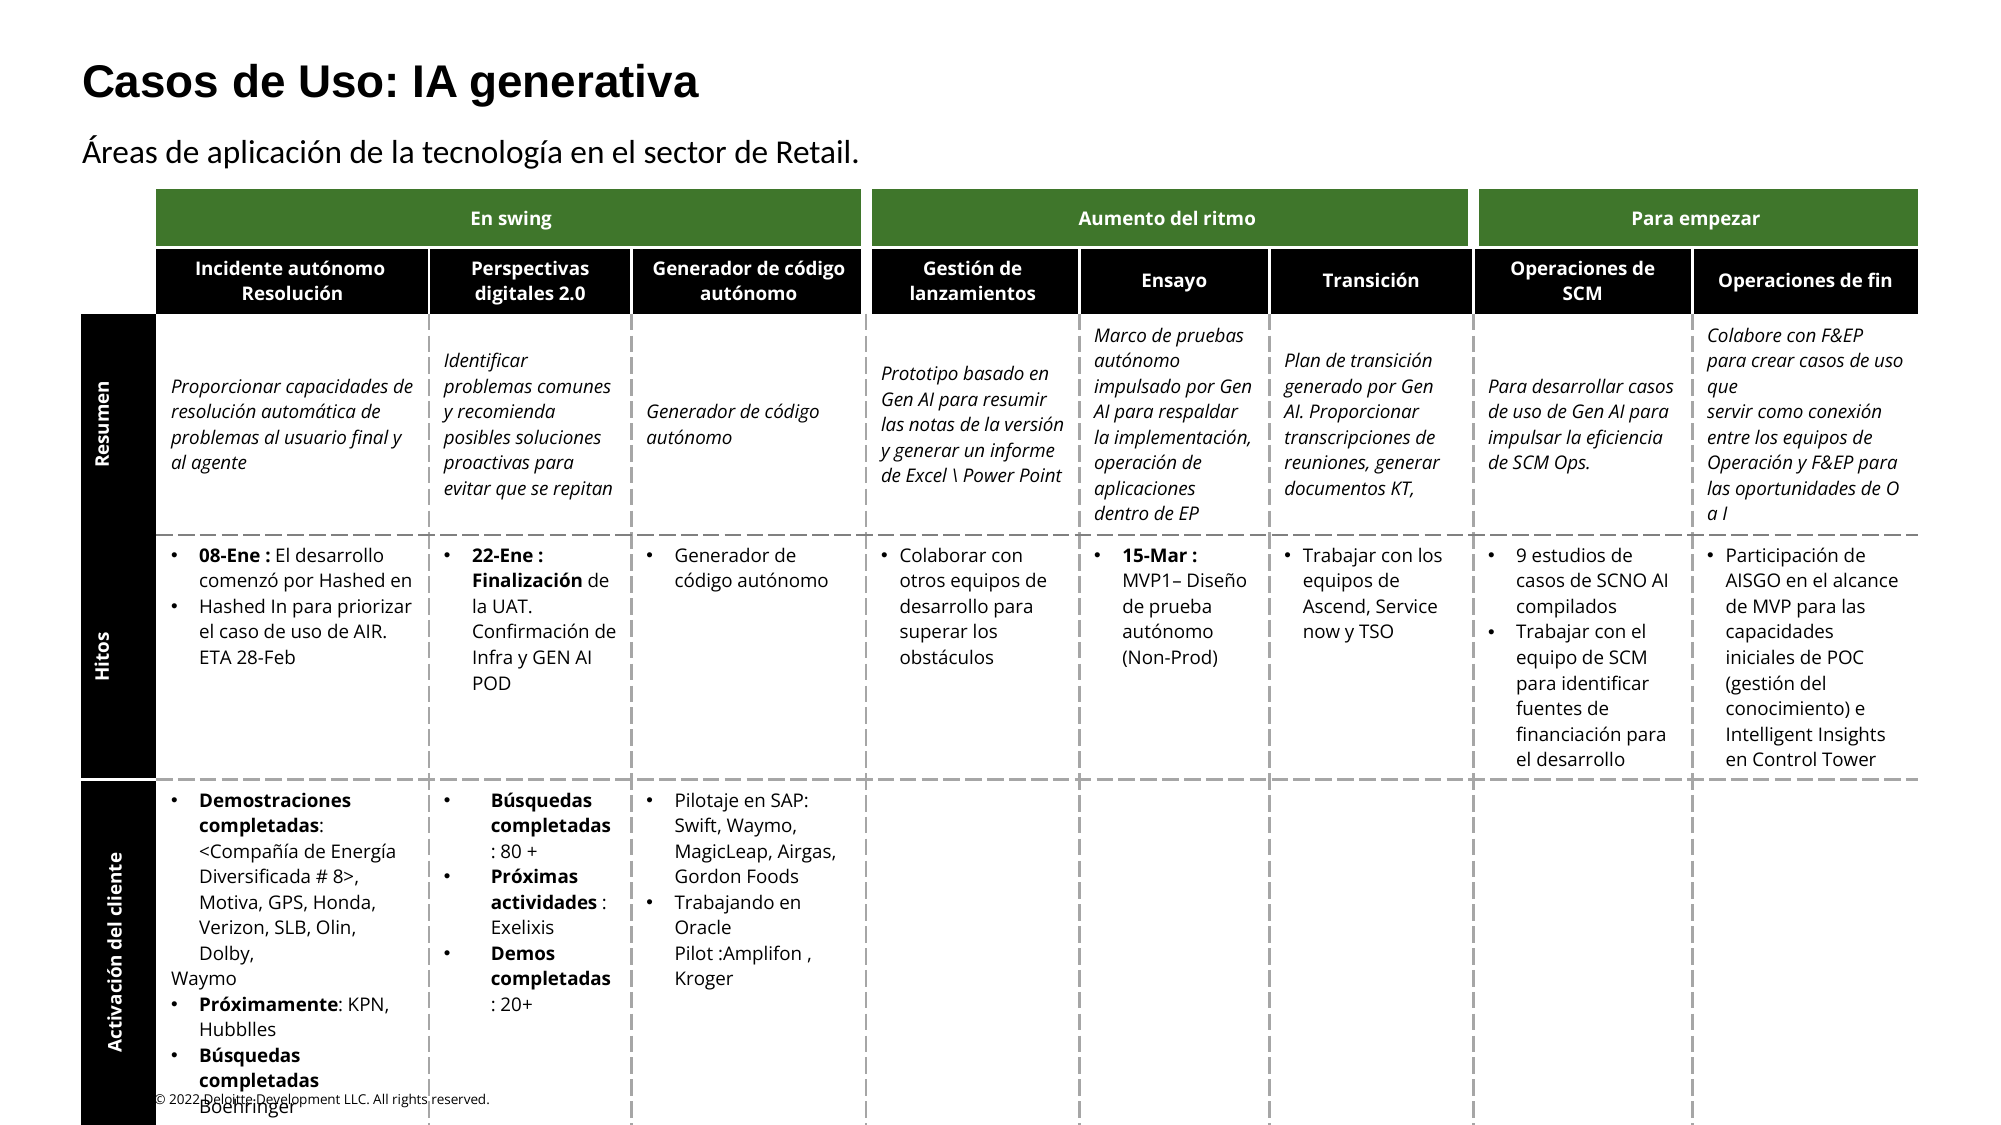

# Casos de Uso: IA generativa
Áreas de aplicación de la tecnología en el sector de Retail.
|  | En swing |  |  | Aumento del ritmo |  |  | Para empezar |  |
| --- | --- | --- | --- | --- | --- | --- | --- | --- |
|  | Incidente autónomo Resolución | Perspectivas digitales 2.0 | Generador de código autónomo | Gestión de lanzamientos | Ensayo | Transición | Operaciones de SCM | Operaciones de fin |
| Resumen | Proporcionar capacidades de resolución automática de problemas al usuario final y al agente | Identificar problemas comunes y recomienda posibles soluciones proactivas para evitar que se repitan | Generador de código autónomo | Prototipo basado en Gen AI para resumir las notas de la versión y generar un informe de Excel \ Power Point | Marco de pruebas autónomo impulsado por Gen AI para respaldar la implementación, operación de aplicaciones dentro de EP | Plan de transición generado por Gen AI. Proporcionar transcripciones de reuniones, generar documentos KT, | Para desarrollar casos de uso de Gen AI para impulsar la eficiencia de SCM Ops. | Colabore con F&EP para crear casos de uso que servir como conexión entre los equipos de Operación y F&EP para las oportunidades de O a I |
| Hitos | 08-Ene : El desarrollo comenzó por Hashed en Hashed In para priorizar el caso de uso de AIR. ETA 28-Feb | 22-Ene : Finalización de la UAT. Confirmación de Infra y GEN AI POD | Generador de código autónomo | Colaborar con otros equipos de desarrollo para superar los obstáculos | 15-Mar : MVP1– Diseño de prueba autónomo (Non-Prod) | Trabajar con los equipos de Ascend, Service now y TSO | 9 estudios de casos de SCNO AI compilados Trabajar con el equipo de SCM para identificar fuentes de financiación para el desarrollo | Participación de AISGO en el alcance de MVP para las capacidades iniciales de POC (gestión del conocimiento) e Intelligent Insights en Control Tower |
| Activación del cliente | Demostraciones completadas: <Compañía de Energía Diversificada # 8>, Motiva, GPS, Honda, Verizon, SLB, Olin, Dolby, Waymo Próximamente: KPN, Hubblles Búsquedas completadas Boehringer | Búsquedas completadas : 80 + Próximas actividades : Exelixis Demos completadas : 20+ | Pilotaje en SAP: Swift, Waymo, MagicLeap, Airgas, Gordon Foods Trabajando en Oracle Pilot :Amplifon , Kroger |  |  |  |  |  |